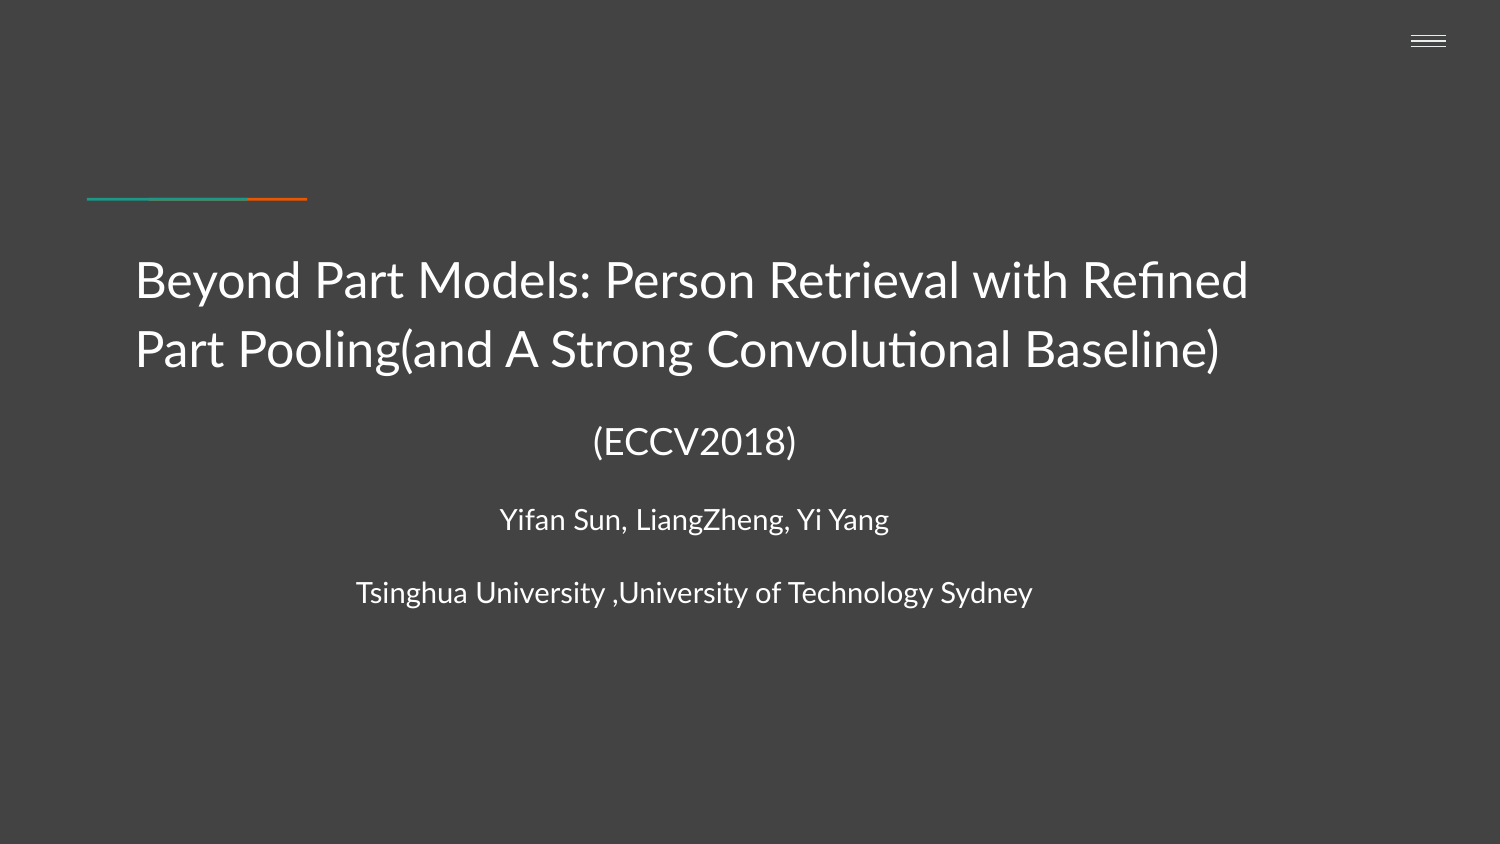

Beyond Part Models: Person Retrieval with Refined Part Pooling(and A Strong Convolutional Baseline)
(ECCV2018)
Yifan Sun, LiangZheng, Yi Yang
Tsinghua University ,University of Technology Sydney